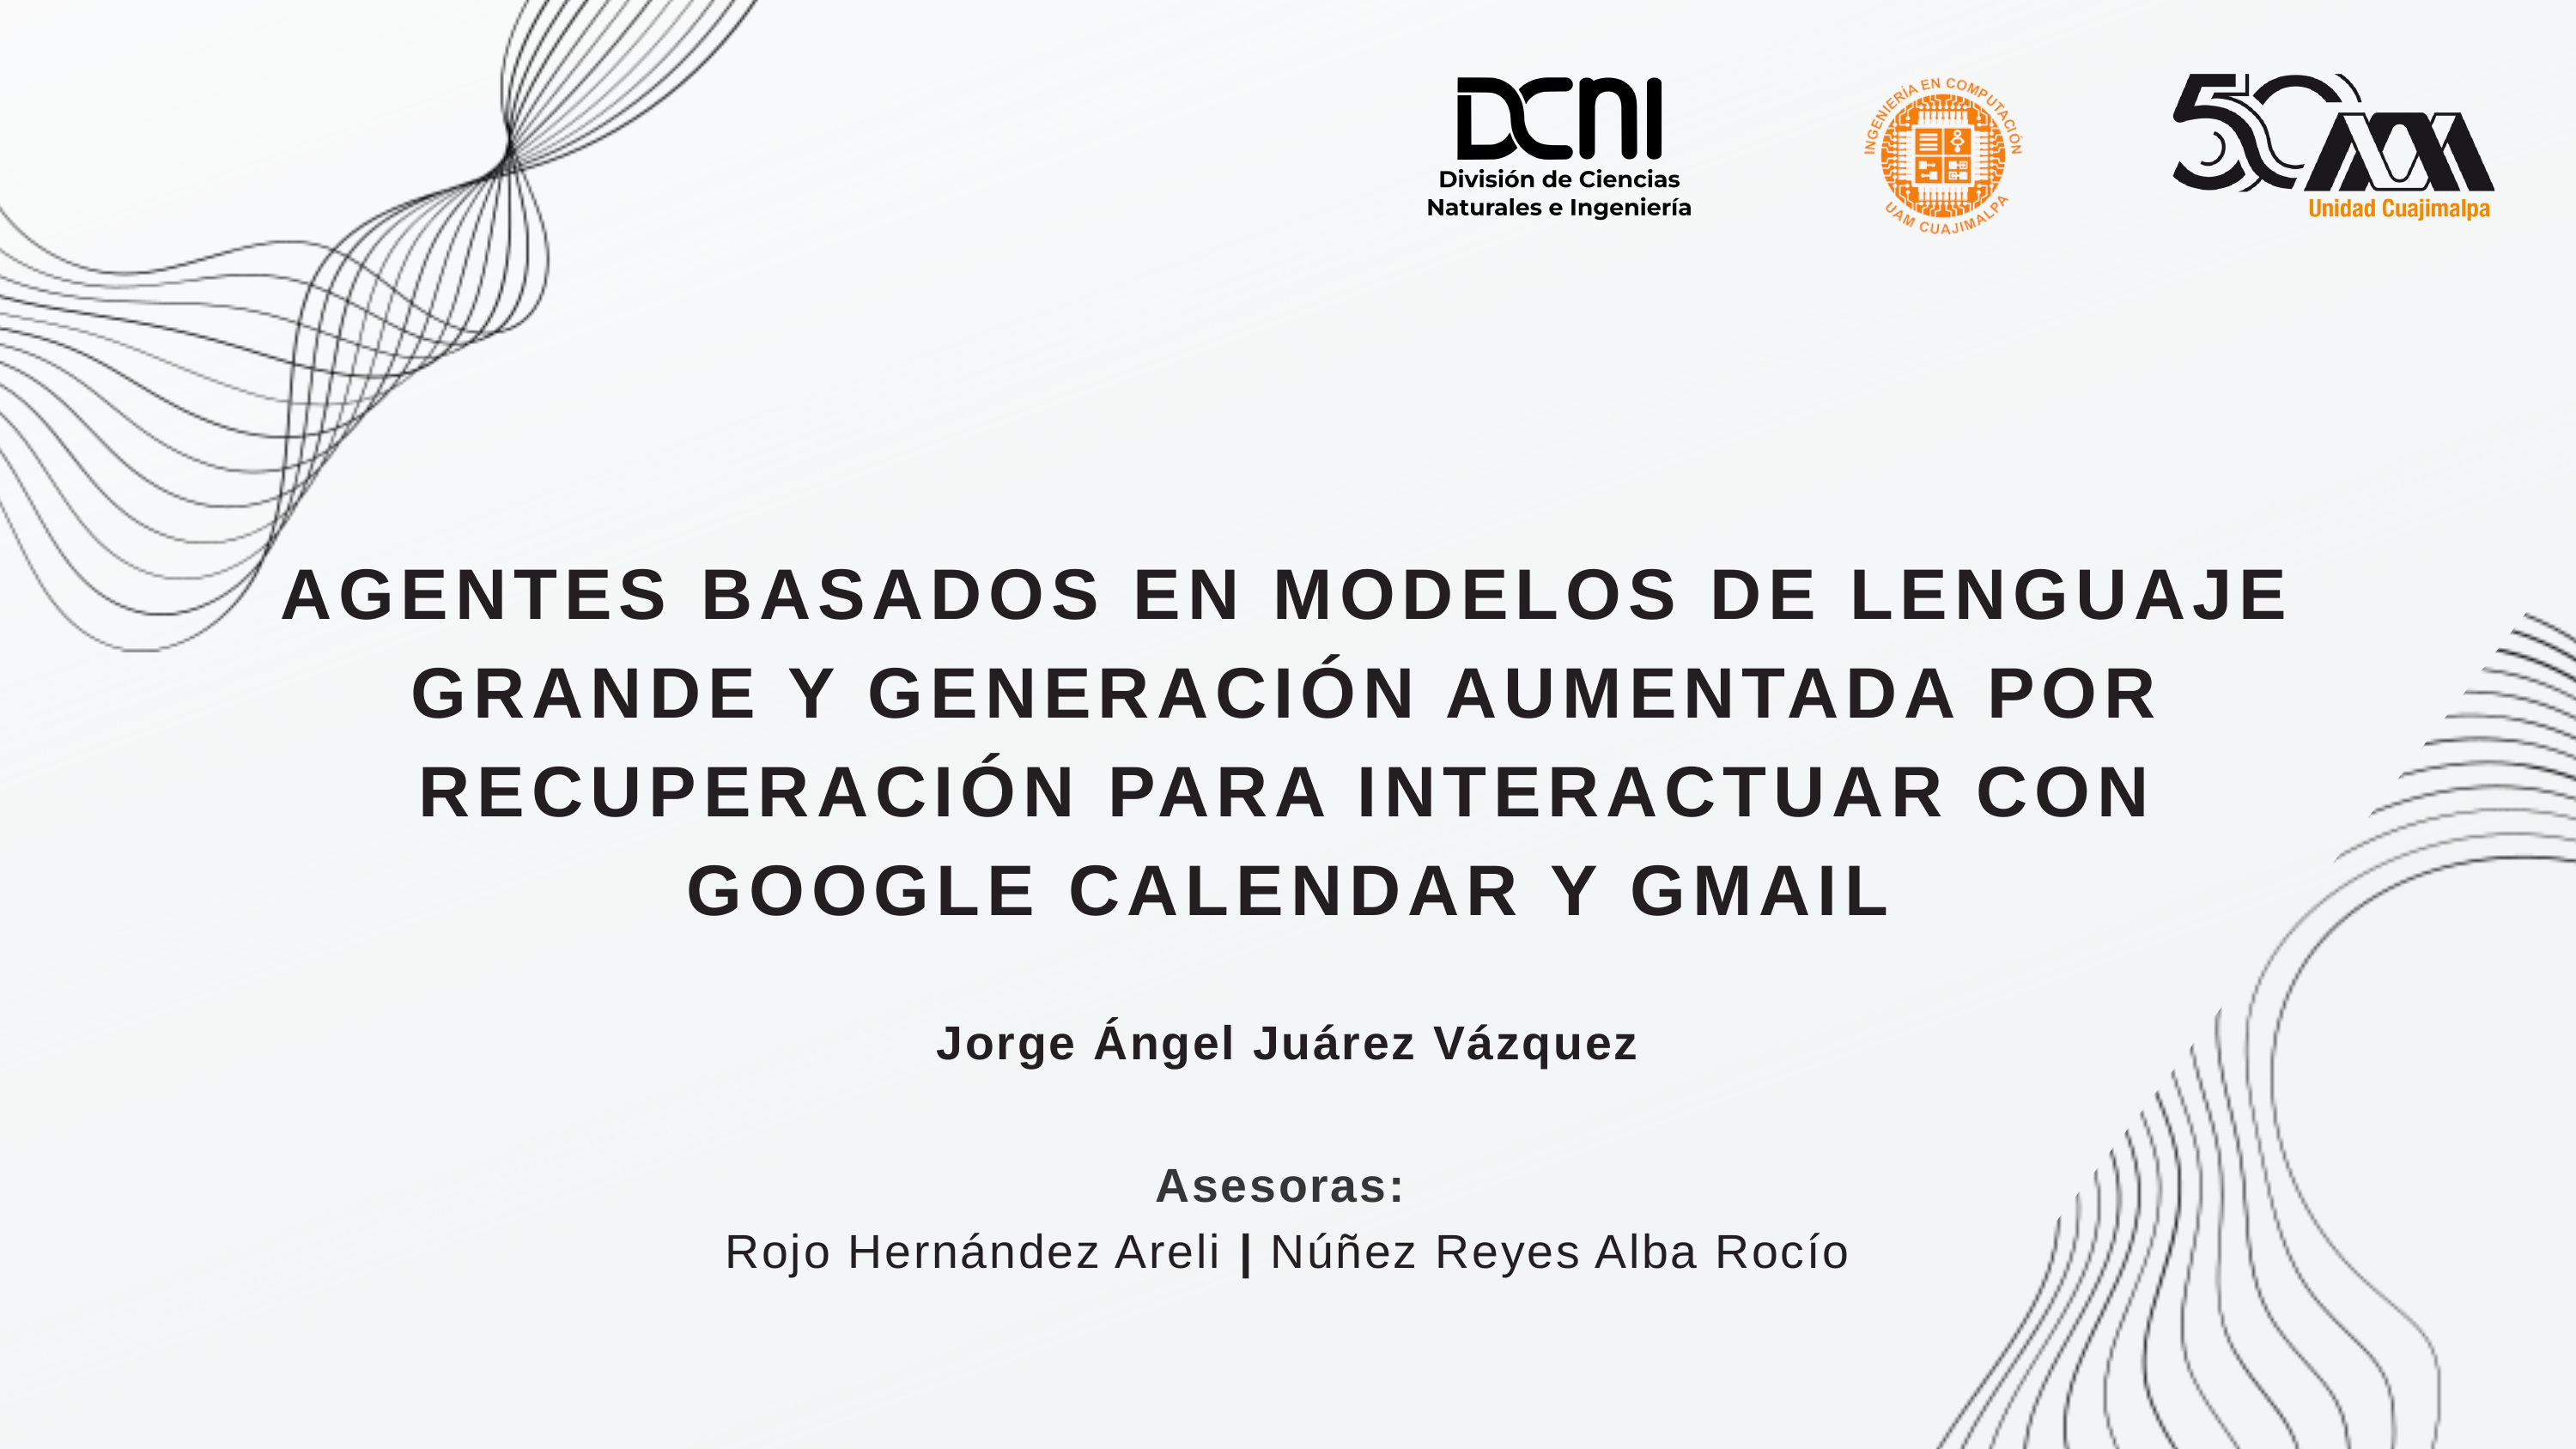

AGENTES BASADOS EN MODELOS DE LENGUAJE GRANDE Y GENERACIÓN AUMENTADA POR RECUPERACIÓN PARA INTERACTUAR CON GOOGLE CALENDAR Y GMAIL

Jorge Ángel Juárez Vázquez
Asesoras:
Rojo Hernández Areli | Núñez Reyes Alba Rocío